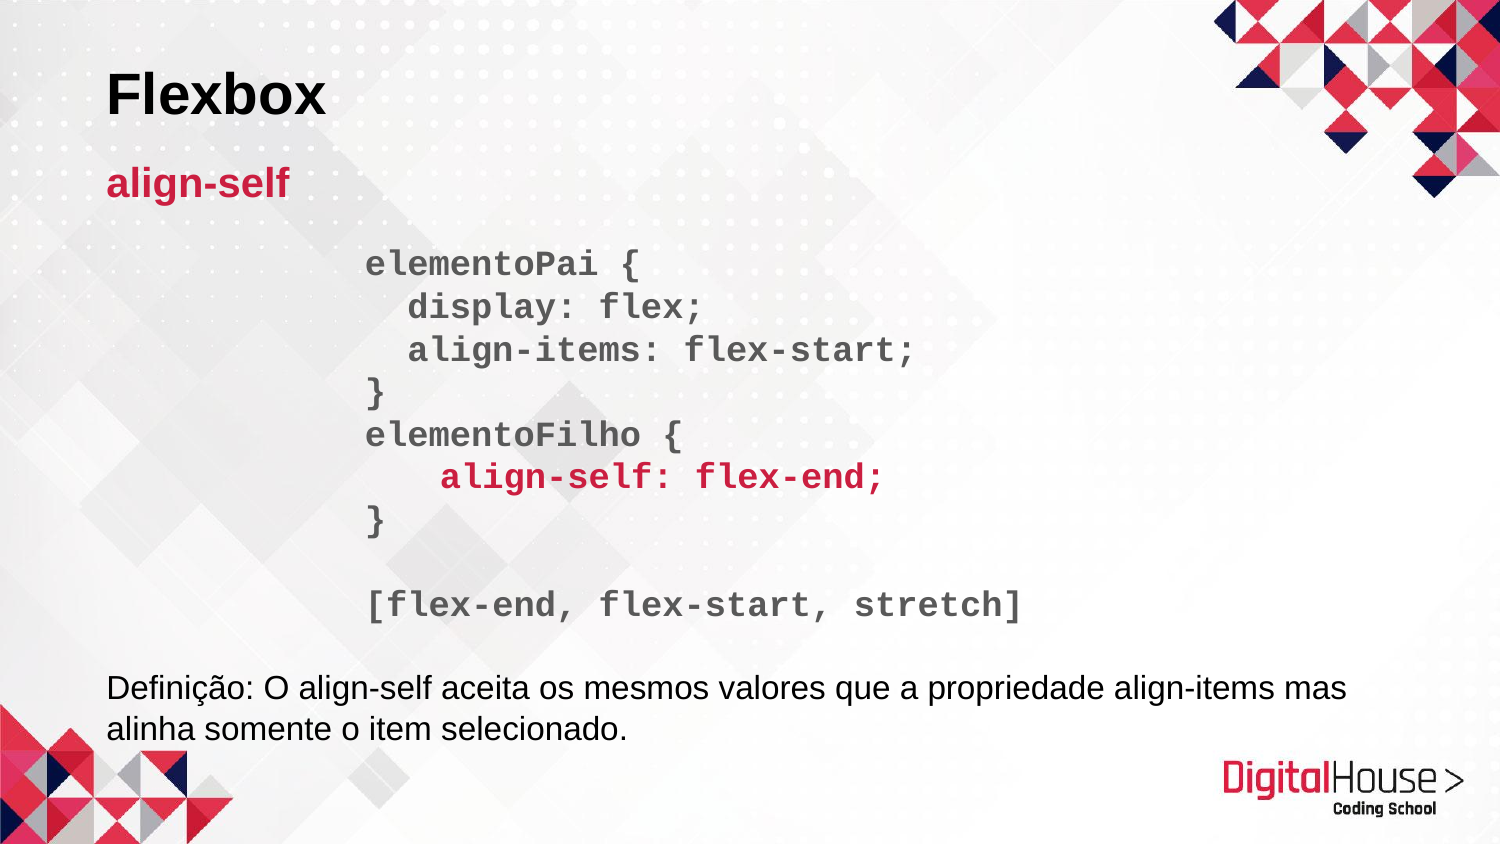

# Flexbox
align-self
elementoPai {
  display: flex;
  align-items: flex-start;
}
elementoFilho {
align-self: flex-end;
}

[flex-end, flex-start, stretch]
Definição: O align-self aceita os mesmos valores que a propriedade align-items mas alinha somente o item selecionado.